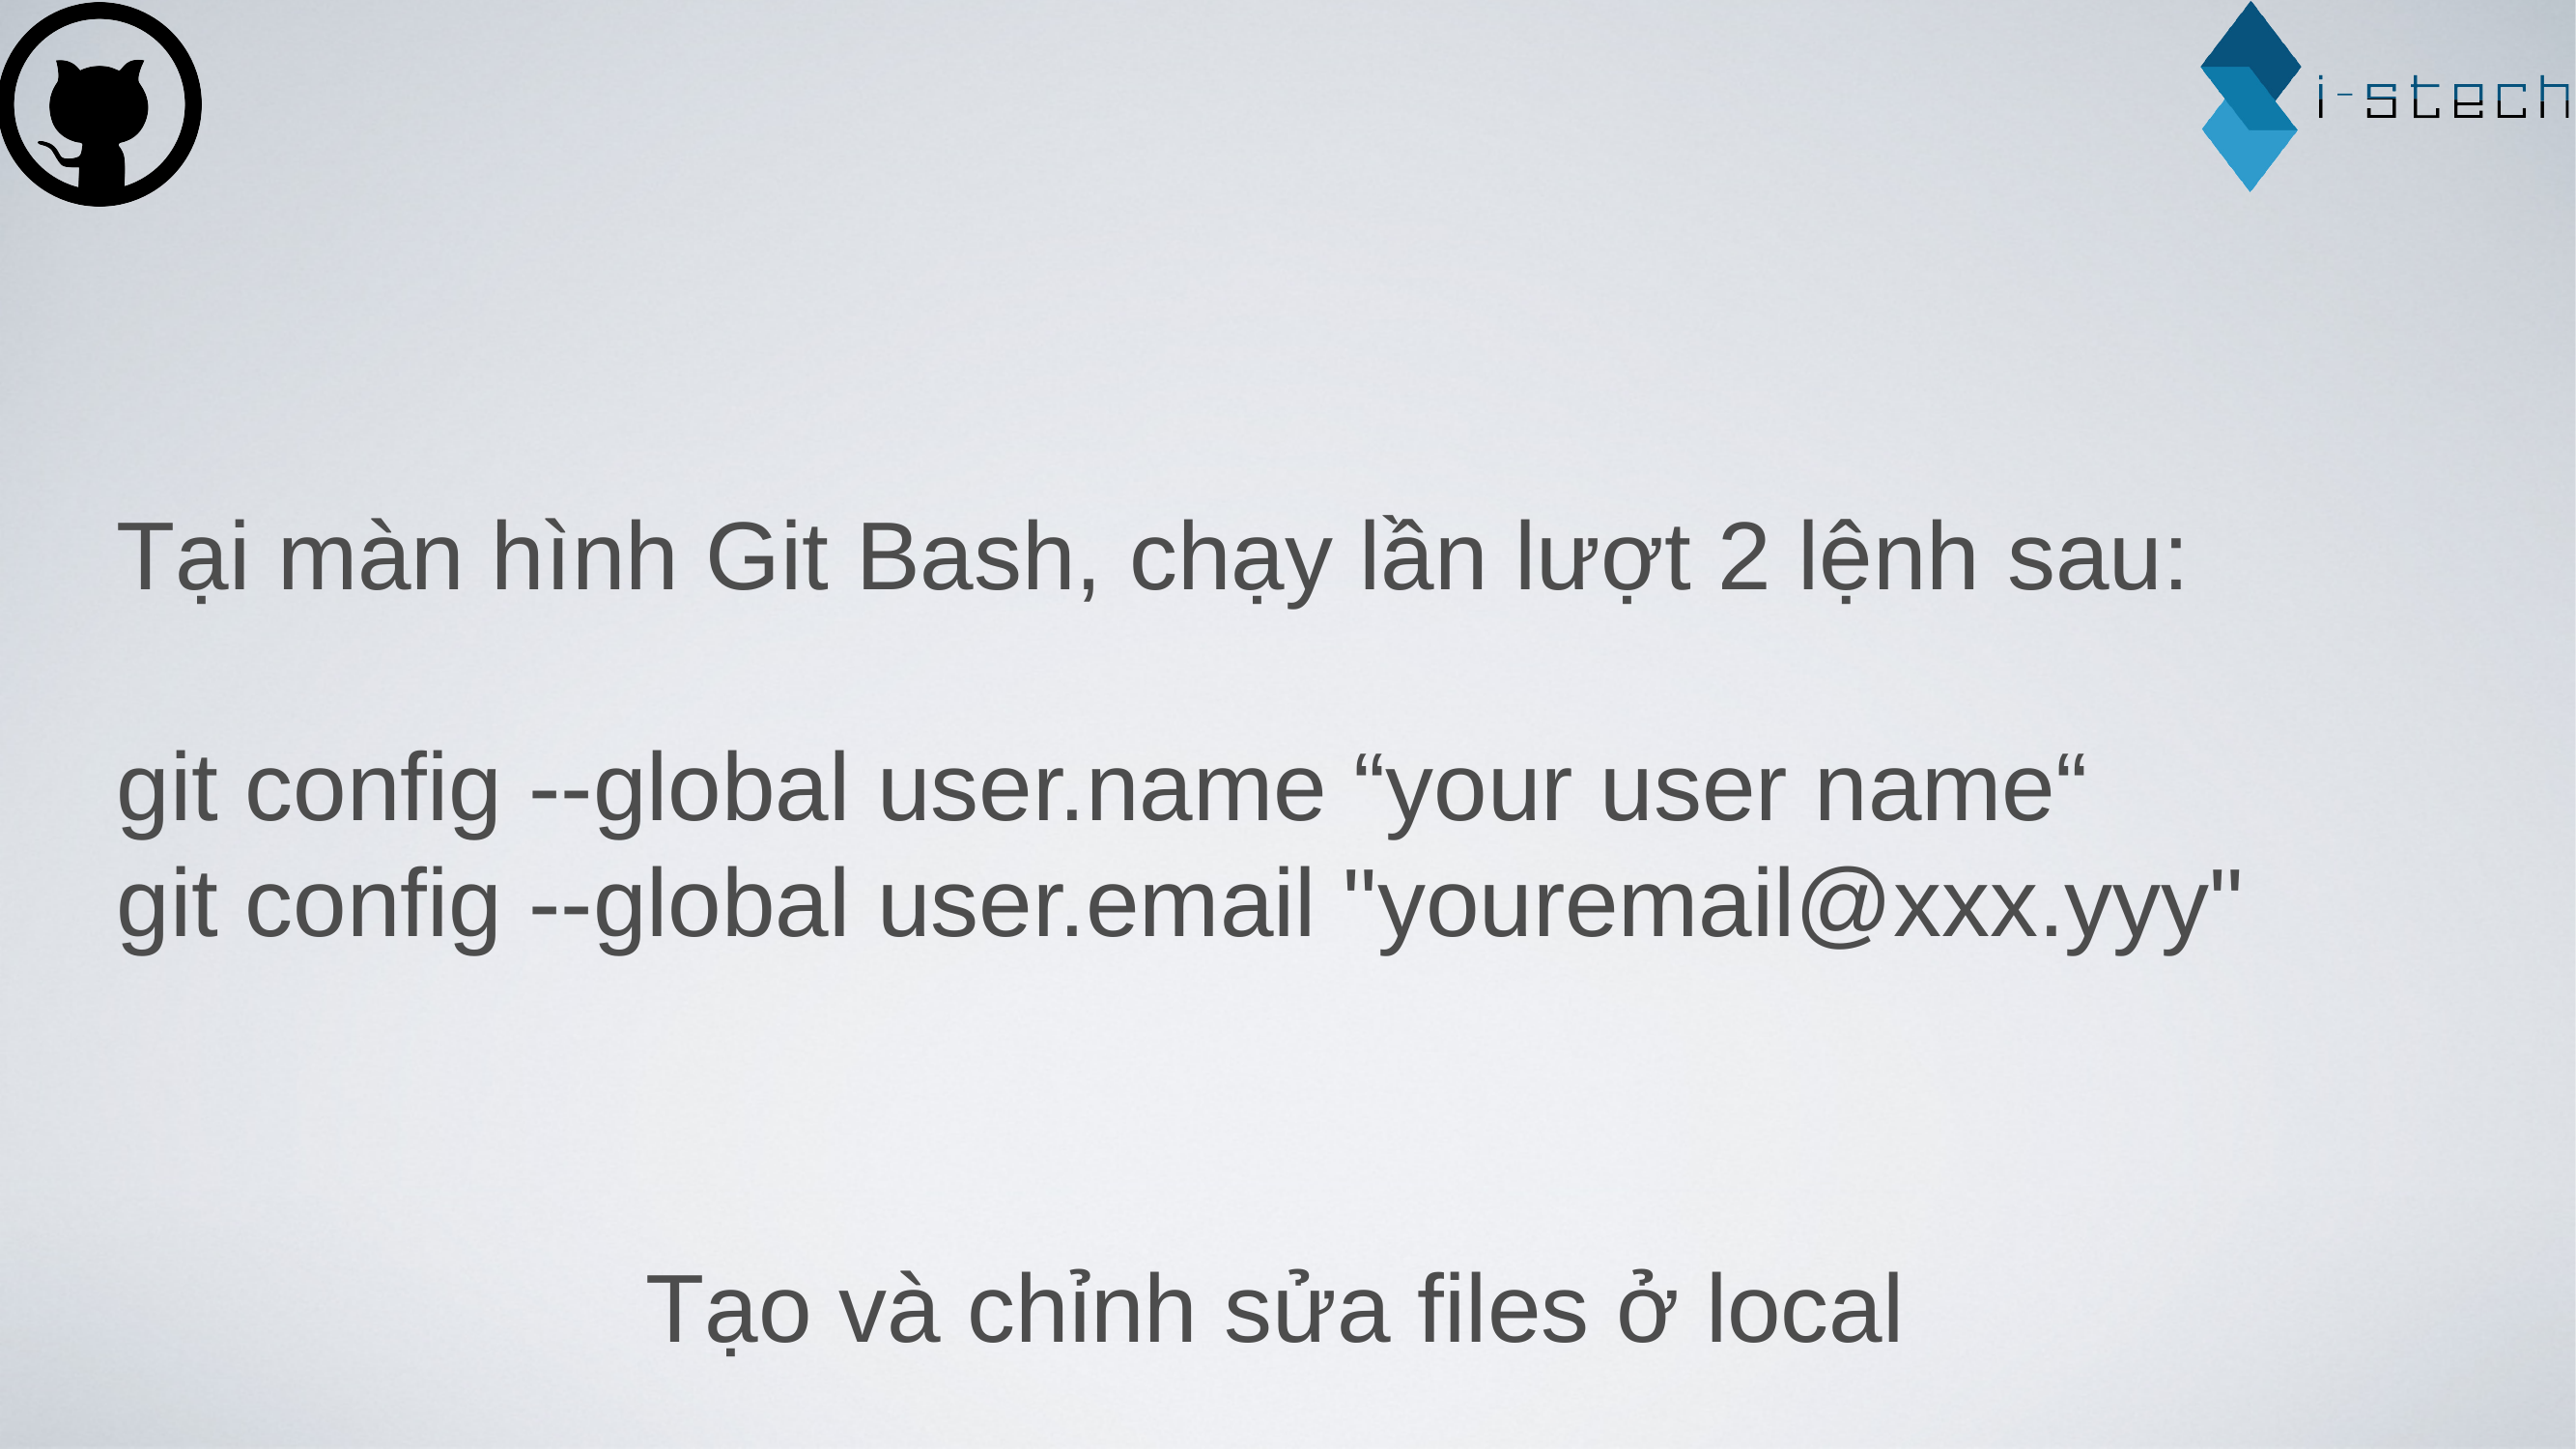

Tại màn hình Git Bash, chạy lần lượt 2 lệnh sau:

git config --global user.name “your user name“
git config --global user.email "youremail@xxx.yyy"
Tạo và chỉnh sửa files ở local